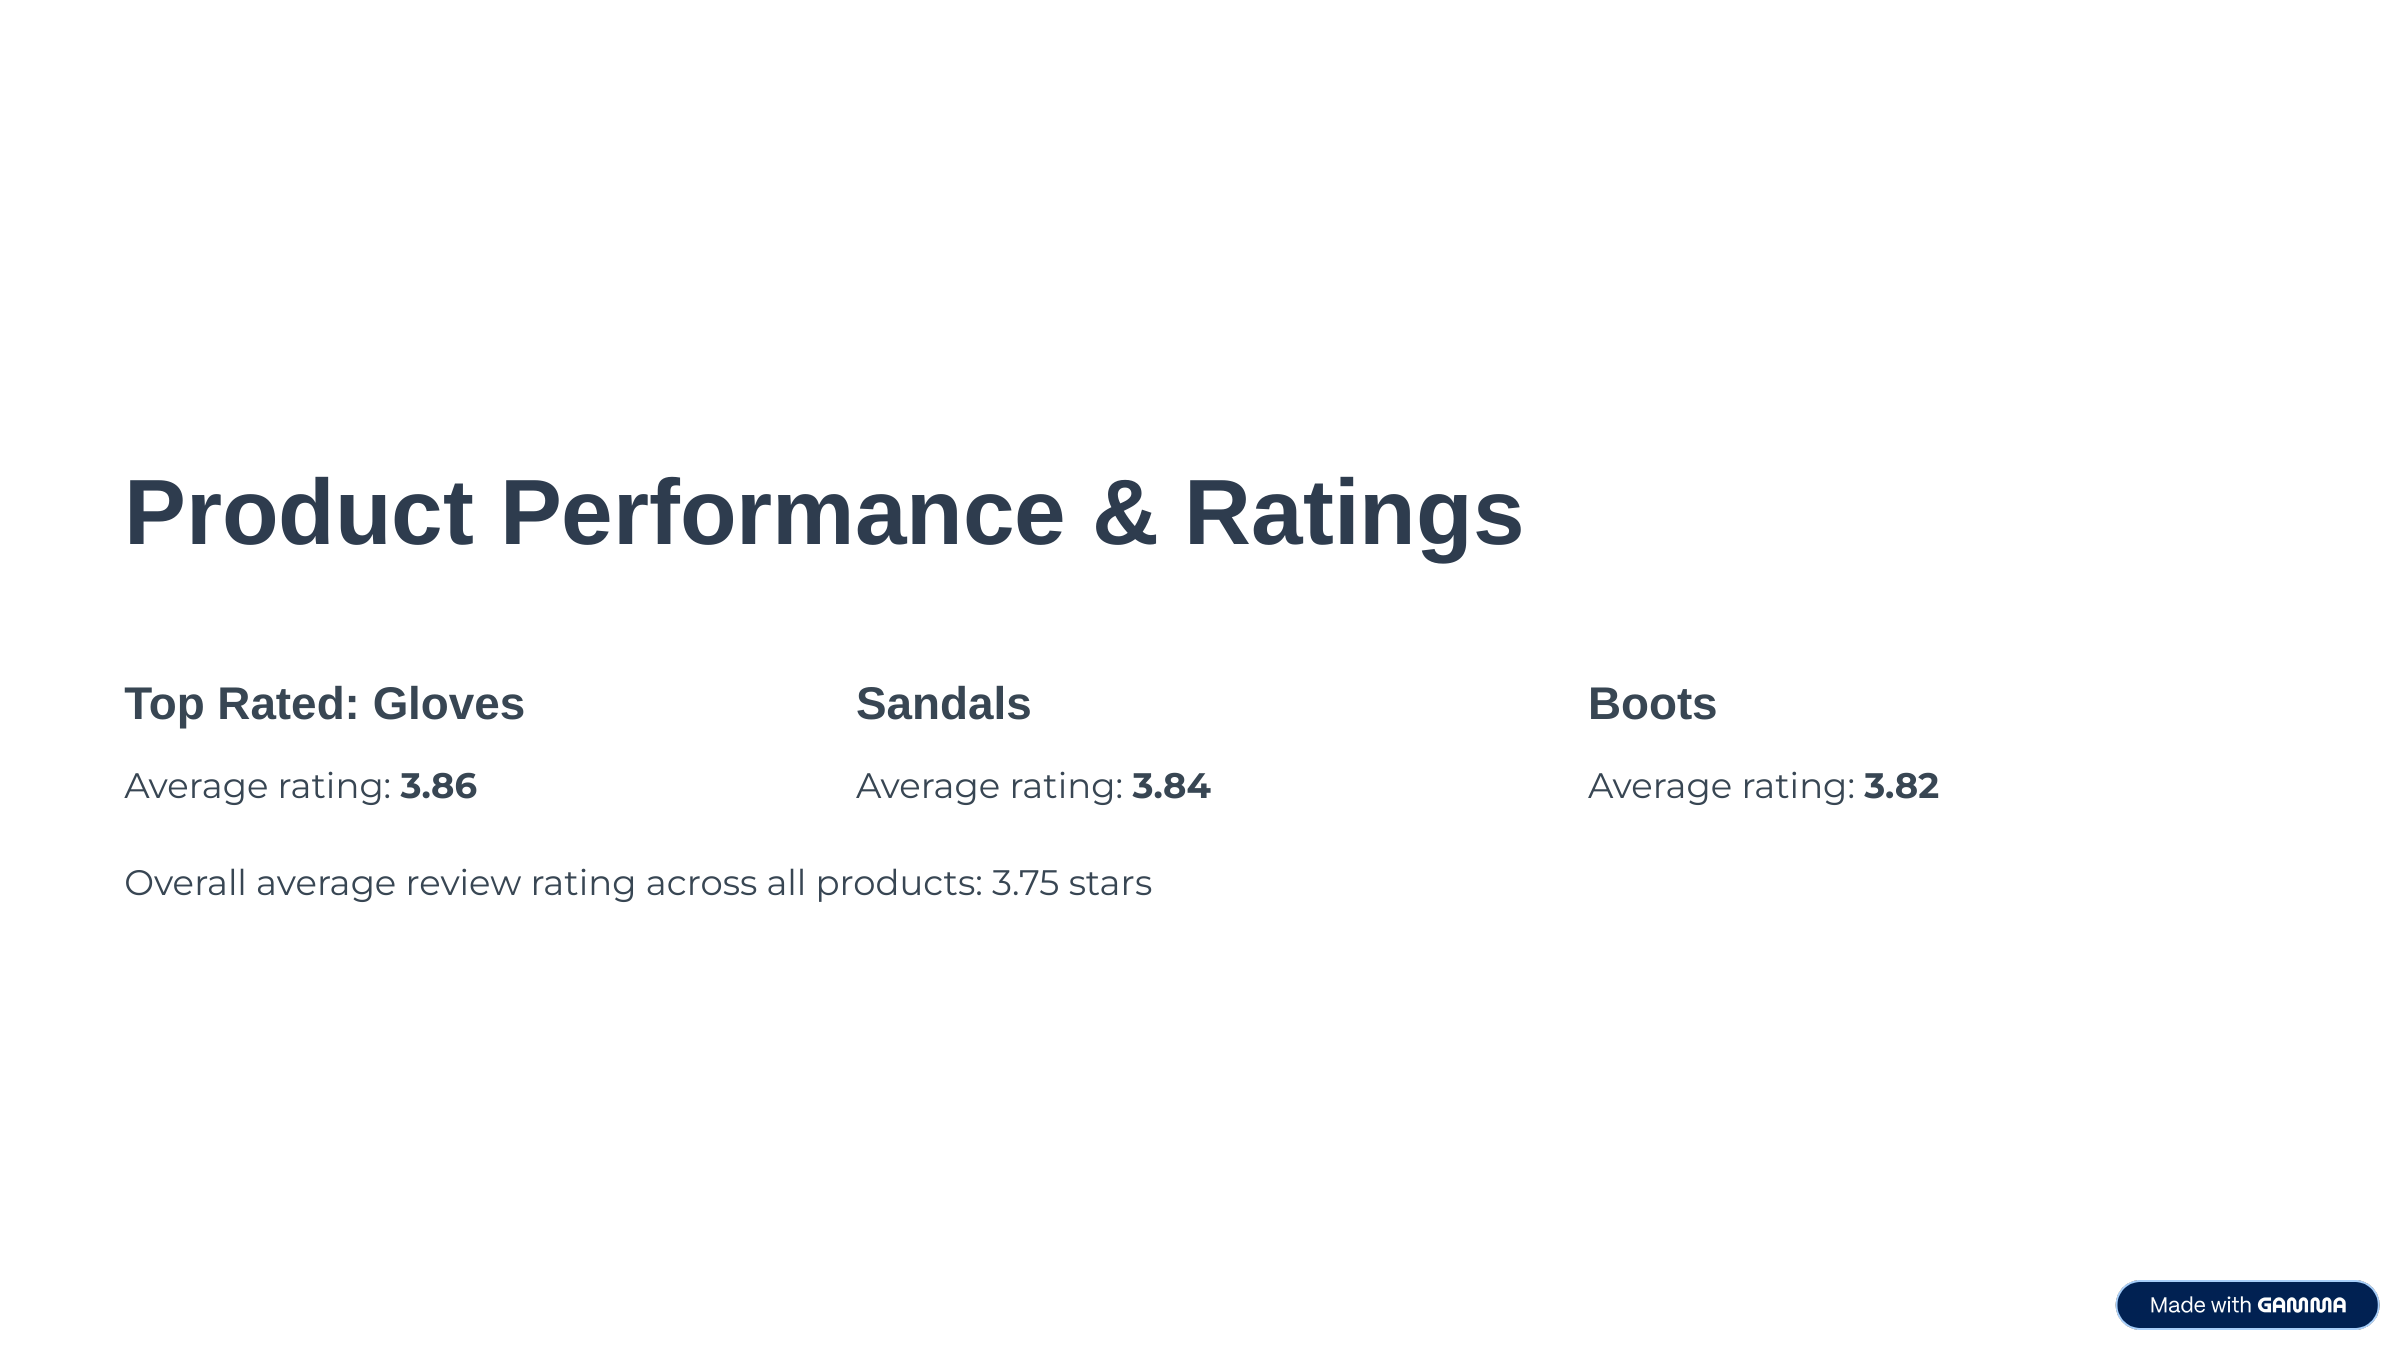

Product Performance & Ratings
Top Rated: Gloves
Sandals
Boots
Average rating: 3.86
Average rating: 3.84
Average rating: 3.82
Overall average review rating across all products: 3.75 stars